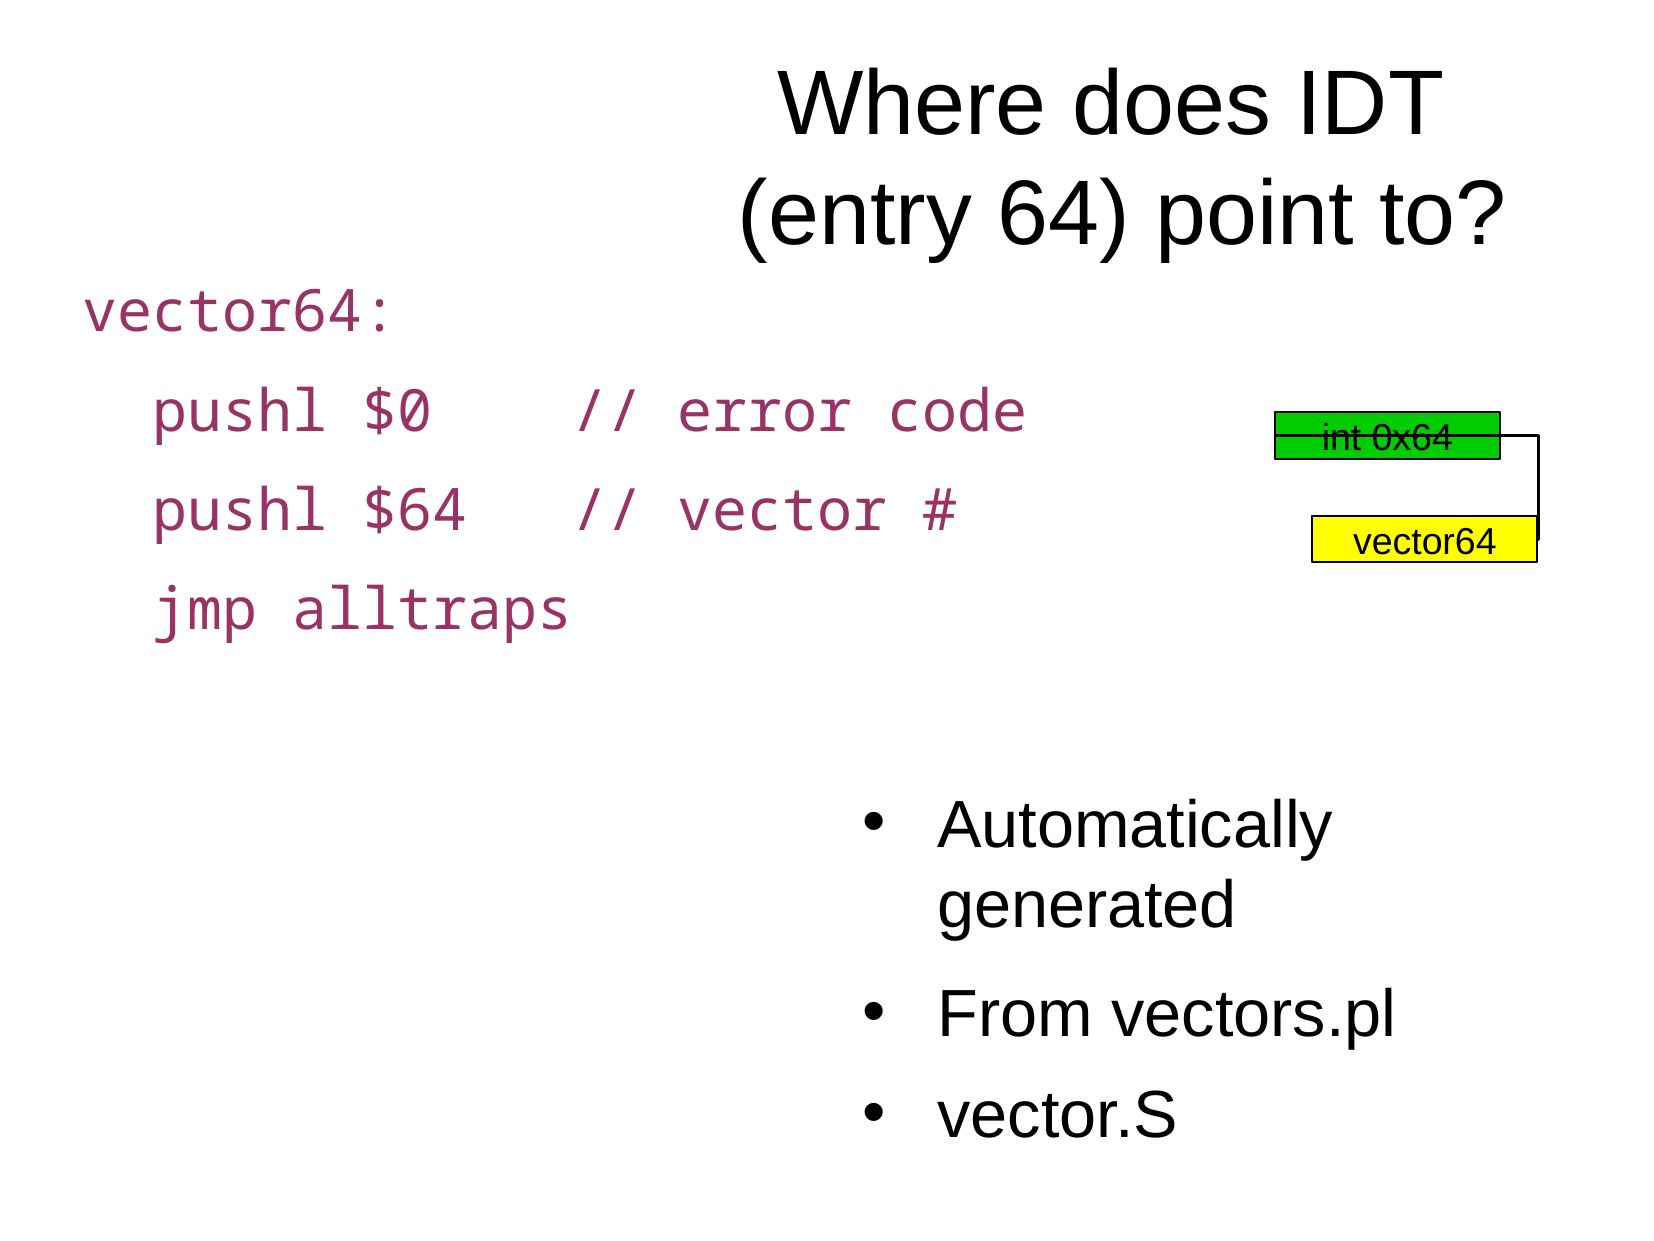

Where does IDT
(entry 64) point to?

vector64:
  pushl $0    // error code
  pushl $64   // vector #
  jmp alltraps
int 0x64
vector64
Automatically generated
From vectors.pl
vector.S